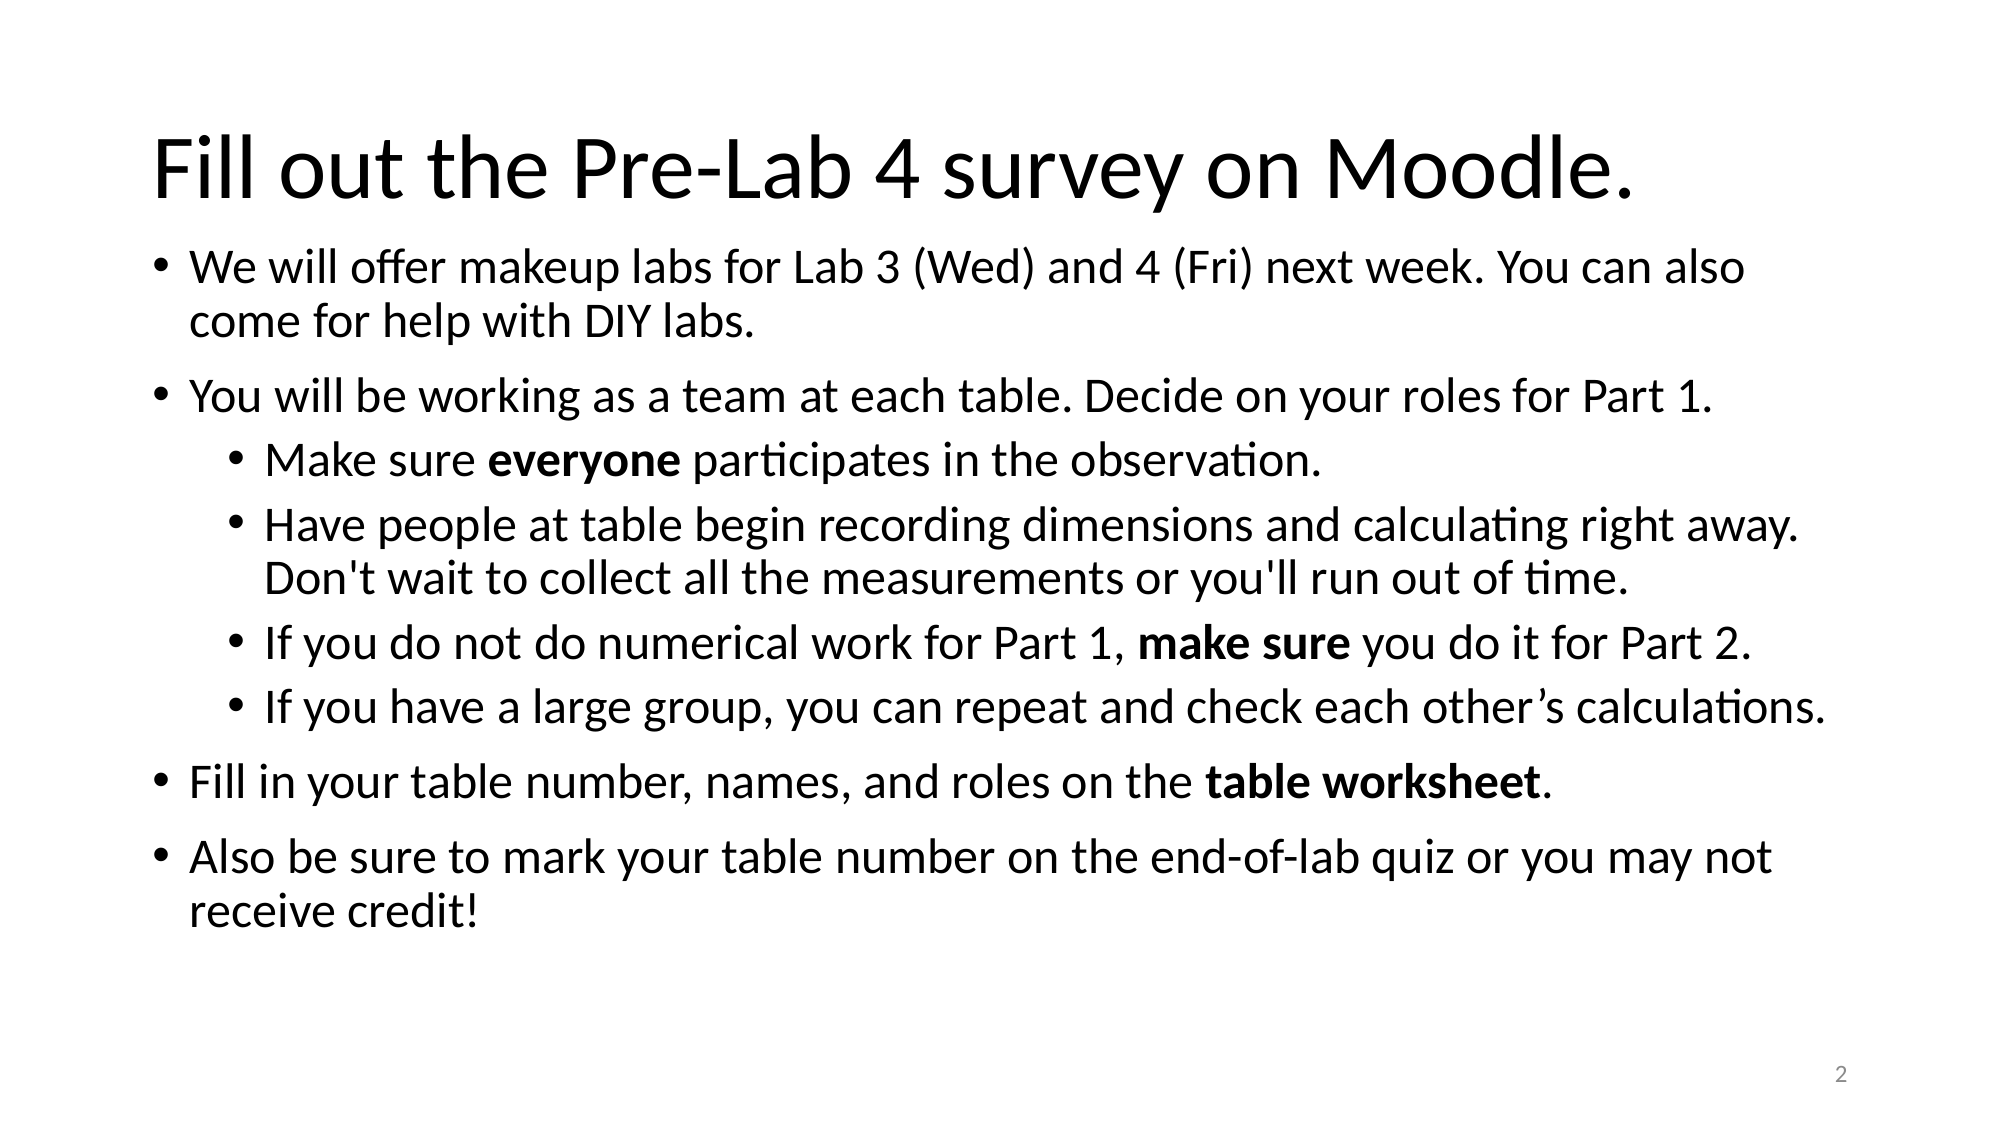

# Fill out the Pre-Lab 4 survey on Moodle.
We will offer makeup labs for Lab 3 (Wed) and 4 (Fri) next week. You can also come for help with DIY labs.
You will be working as a team at each table. Decide on your roles for Part 1.
Make sure everyone participates in the observation.
Have people at table begin recording dimensions and calculating right away. Don't wait to collect all the measurements or you'll run out of time.
If you do not do numerical work for Part 1, make sure you do it for Part 2.
If you have a large group, you can repeat and check each other’s calculations.
Fill in your table number, names, and roles on the table worksheet.
Also be sure to mark your table number on the end-of-lab quiz or you may not receive credit!
2